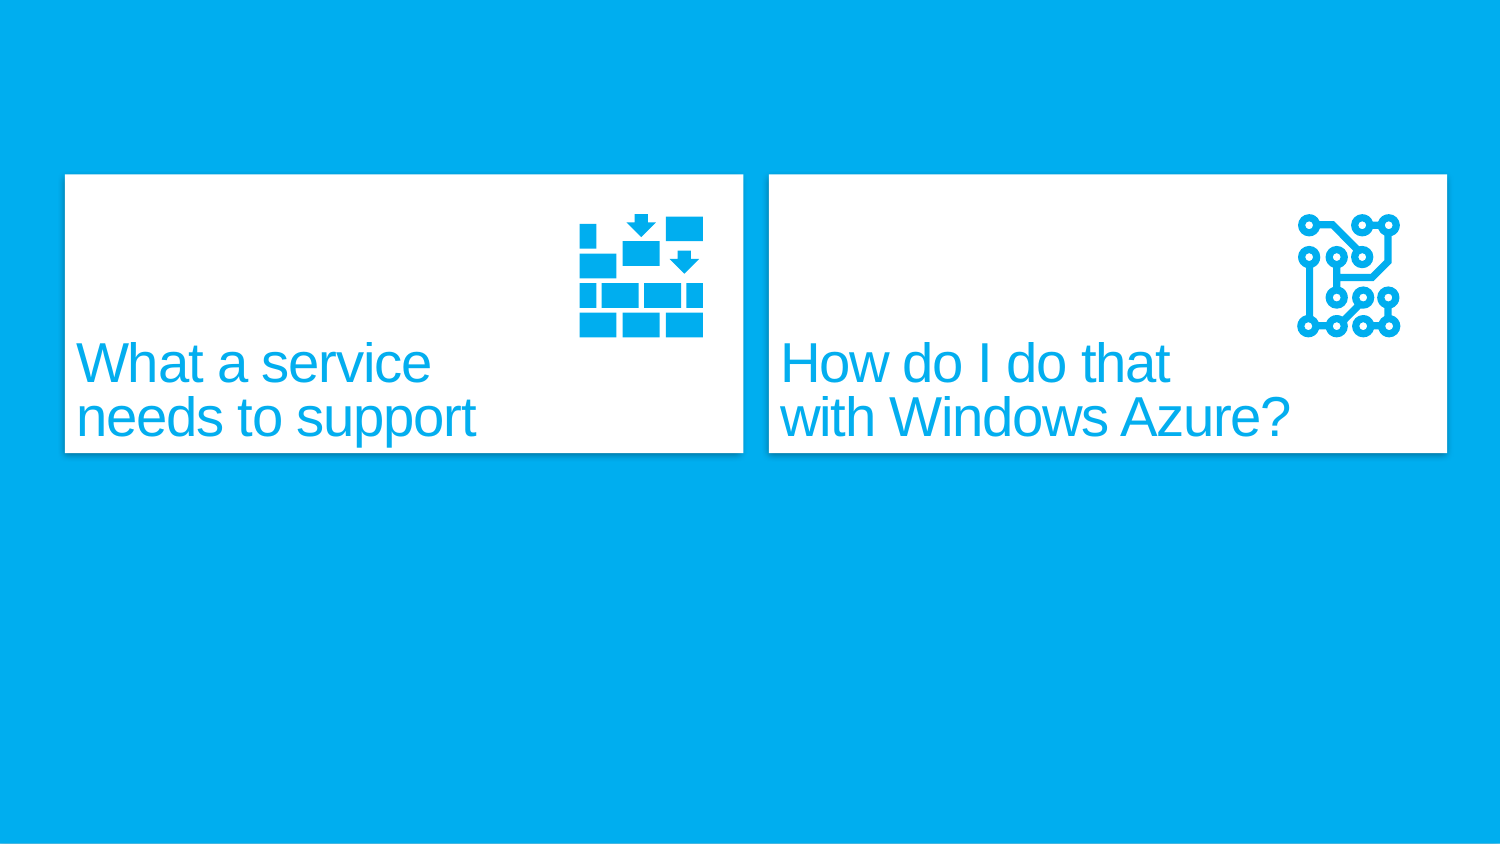

# Building a Cloud Service with Window Azure
What a service
needs to support
How do I do that
with Windows Azure?

Windows Azure Compute
Web Role
Full IIS support
WCF Web API and ASP.NET MVC
Windows Azure Storage
Table Storage
Blob Storage
Secure, web based API for
channel URI registration
Persistent storage of channel URI
Storage for tile and toast images